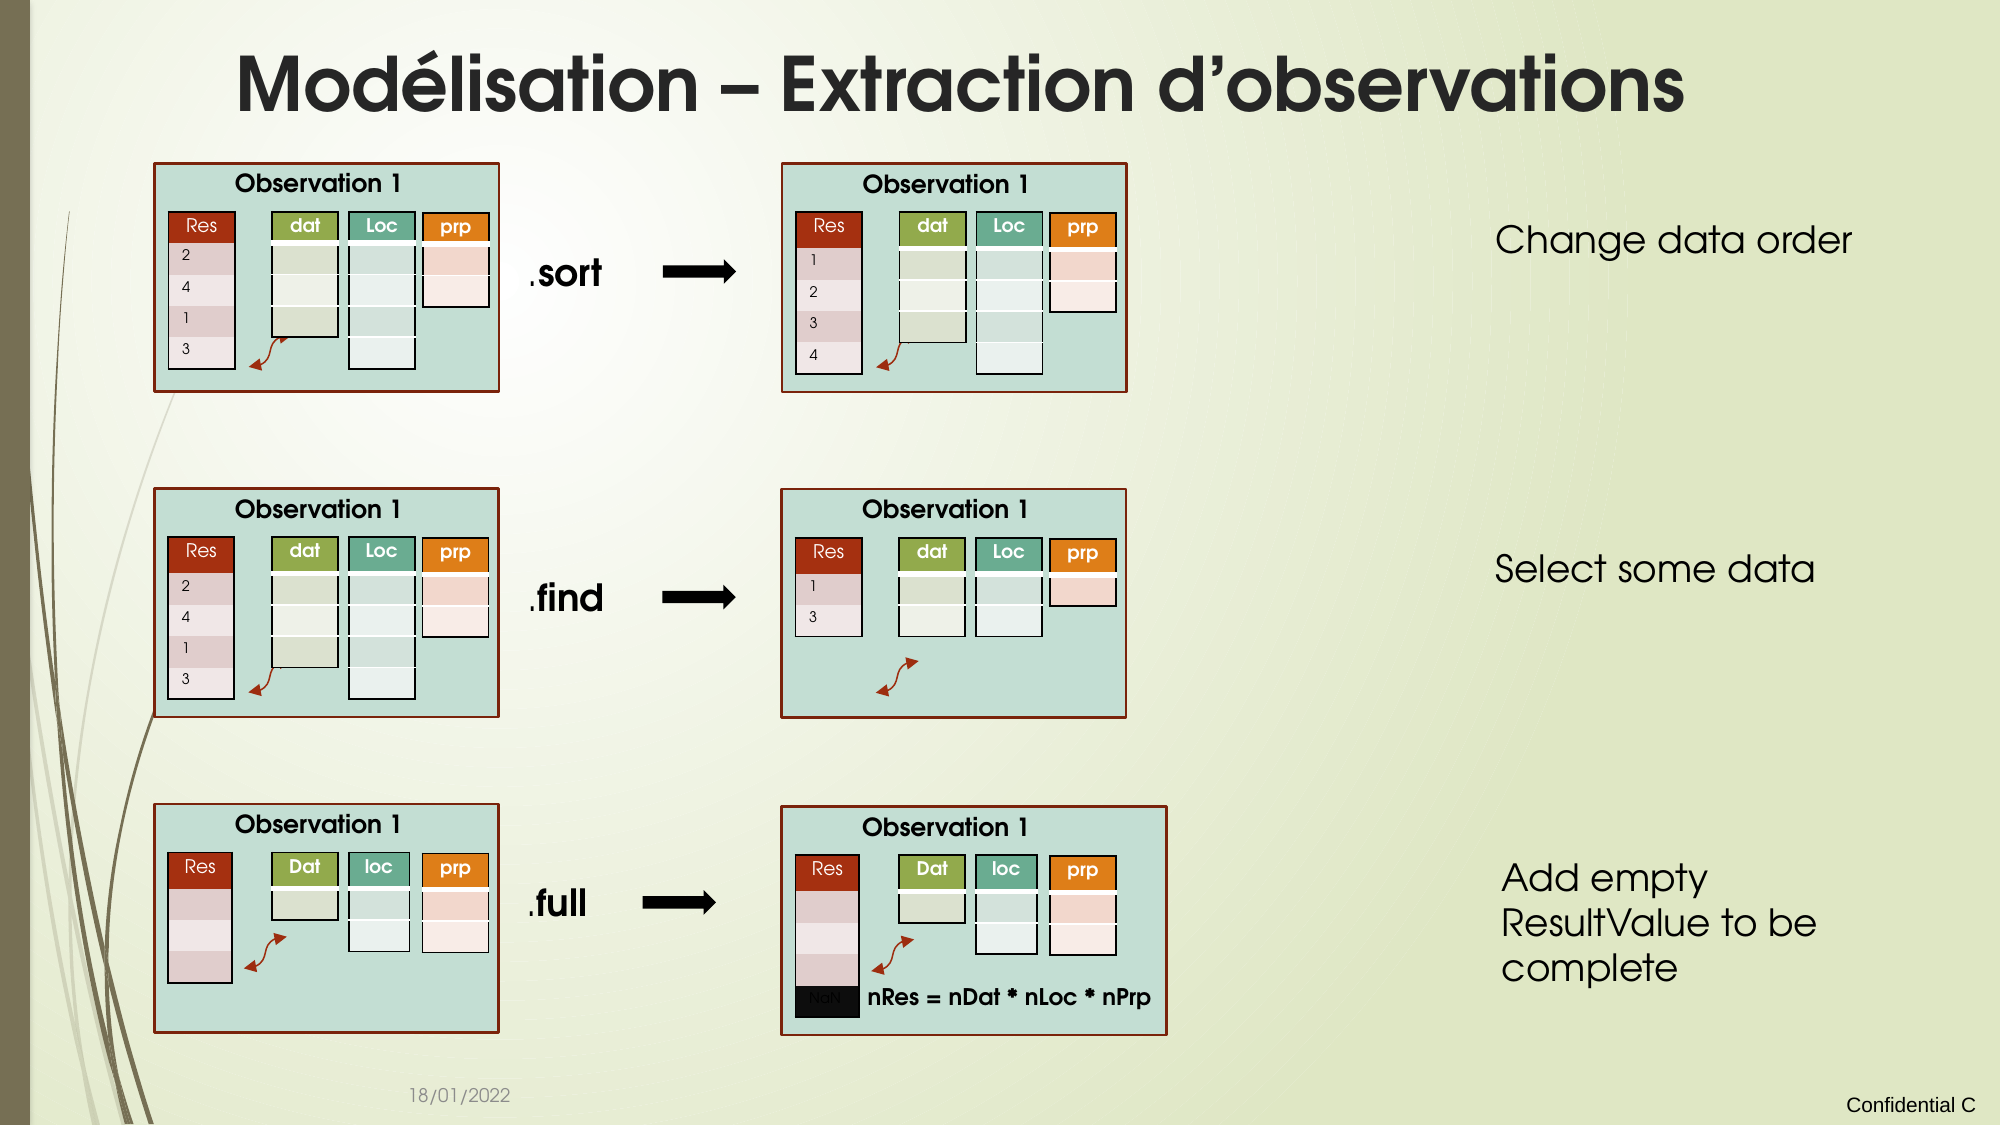

# Modélisation – Extraction d’observations
Observation 1
Observation 1

Change data order
| Res |
| --- |
| 2 |
| 4 |
| 1 |
| 3 |
| dat |
| --- |
|  |
|  |
|  |
| Loc |
| --- |
|  |
|  |
|  |
|  |
| Res |
| --- |
| 1 |
| 2 |
| 3 |
| 4 |
| dat |
| --- |
|  |
|  |
|  |
| Loc |
| --- |
|  |
|  |
|  |
|  |
| prp |
| --- |
|  |
|  |
| prp |
| --- |
|  |
|  |
.sort

Observation 1
Observation 1

| Res |
| --- |
| 2 |
| 4 |
| 1 |
| 3 |
| dat |
| --- |
|  |
|  |
|  |
| Loc |
| --- |
|  |
|  |
|  |
|  |
Select some data
| Res |
| --- |
| 1 |
| 3 |
| dat |
| --- |
|  |
|  |
| Loc |
| --- |
|  |
|  |
| prp |
| --- |
|  |
|  |
| prp |
| --- |
|  |
.find

Observation 1

Observation 1

Add empty ResultValue to be complete
| Res |
| --- |
|  |
|  |
|  |
| Dat |
| --- |
|  |
| loc |
| --- |
|  |
|  |
| prp |
| --- |
|  |
|  |
| Res |
| --- |
|  |
|  |
|  |
| NaN |
| Dat |
| --- |
|  |
| loc |
| --- |
|  |
|  |
| prp |
| --- |
|  |
|  |
.full

nRes = nDat * nLoc * nPrp
18/01/2022